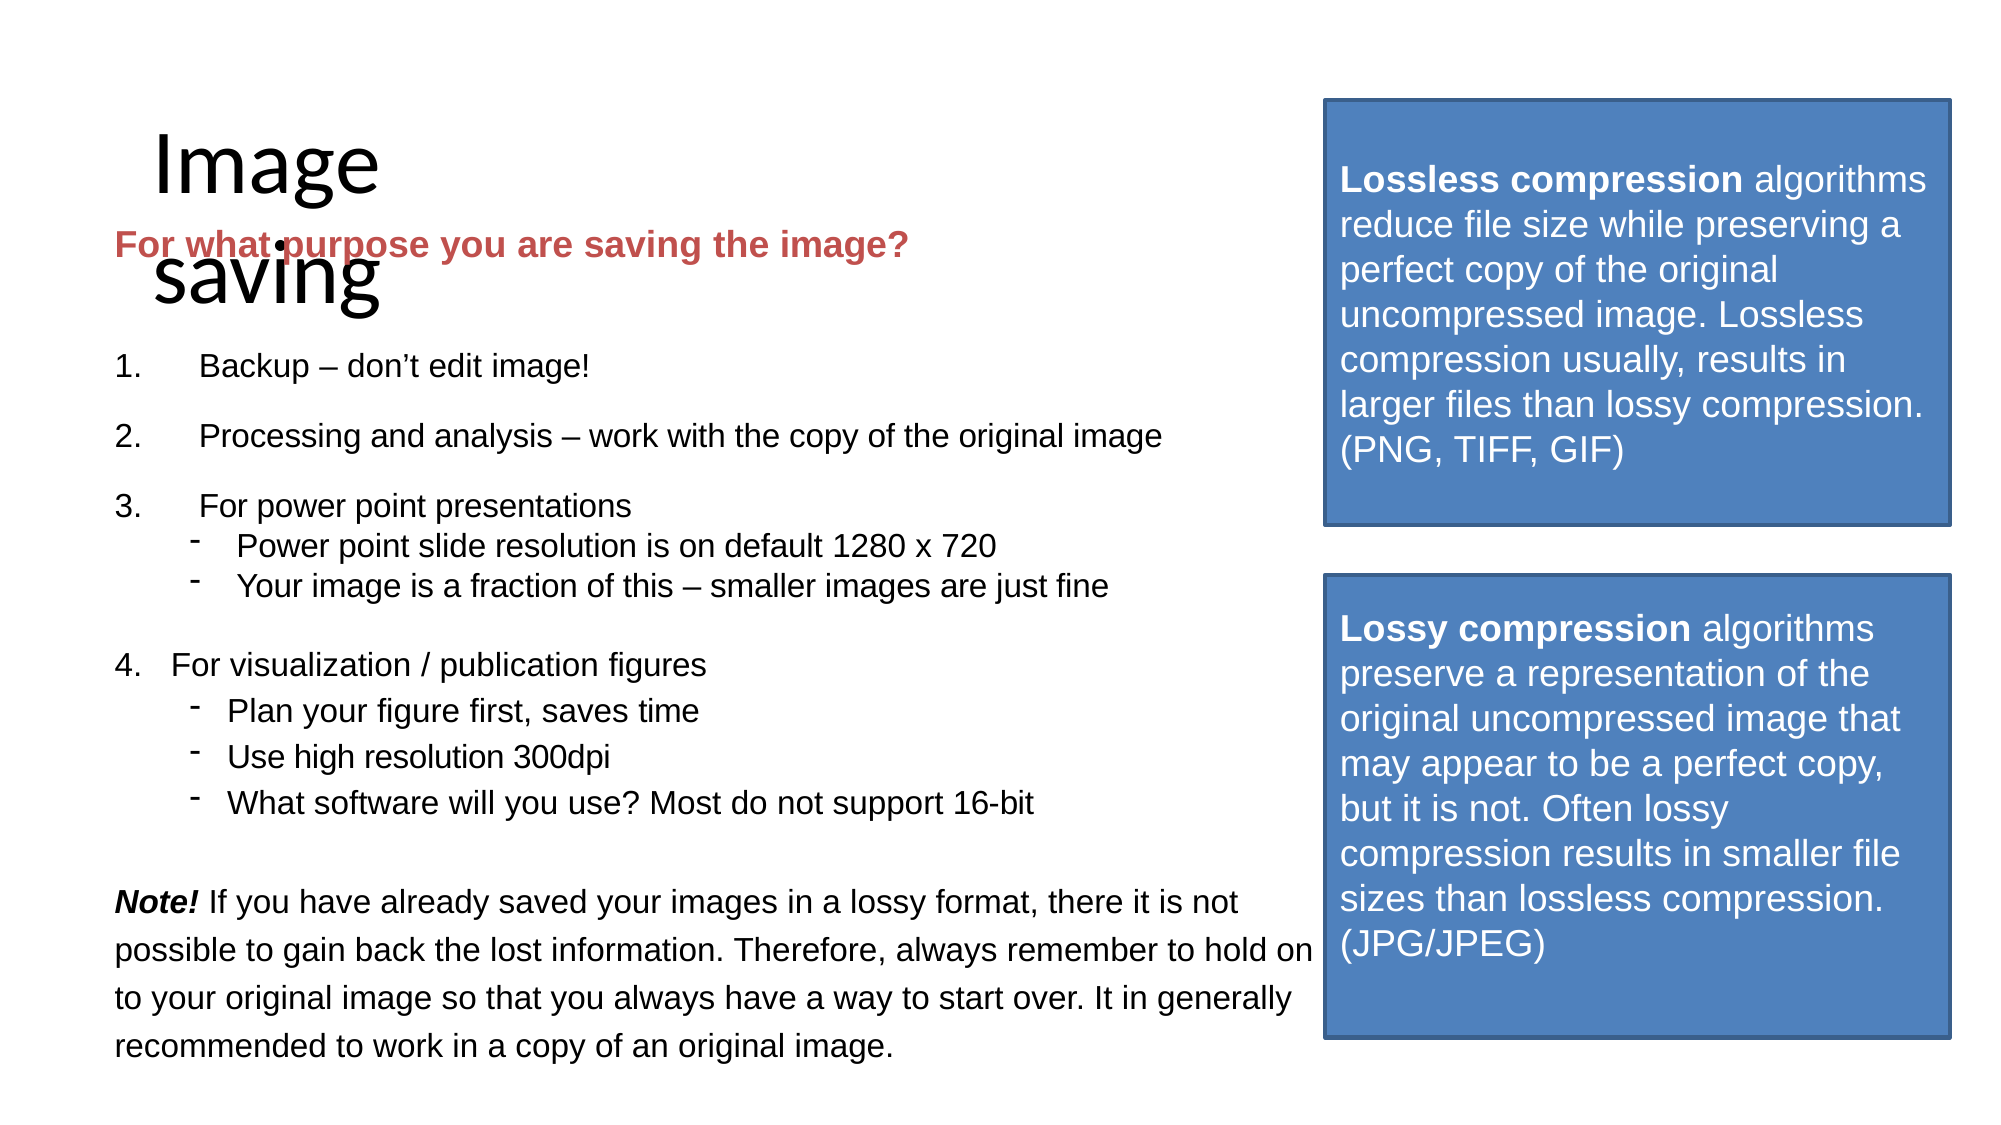

# Image saving
Lossless compression ​algorithms reduce file size while preserving a perfect copy of the original uncompressed image. Lossless compression usually, results in larger files than lossy compression. (PNG, TIFF, GIF)
For what purpose you are saving the image?

Backup – don’t edit image!
Processing and analysis – work with the copy of the original image
For power point presentations
Power point slide resolution is on default 1280 x 720
Your image is a fraction of this – smaller images are just fine

For visualization / publication figures
Plan your figure first, saves time
Use high resolution 300dpi
What software will you use? Most do not support 16-bit

Note!​ If you have already saved your images in a lossy format, there it is not possible to gain back the lost information. Therefore, always remember to hold on to your original image so that you always have a way to start over. It in generally recommended to work in a copy of an original image.

Lossy compression​ algorithms preserve a representation of the original uncompressed image that may appear to be a perfect copy, but it is not. Often lossy compression results in smaller file sizes than lossless compression. (JPG/JPEG)